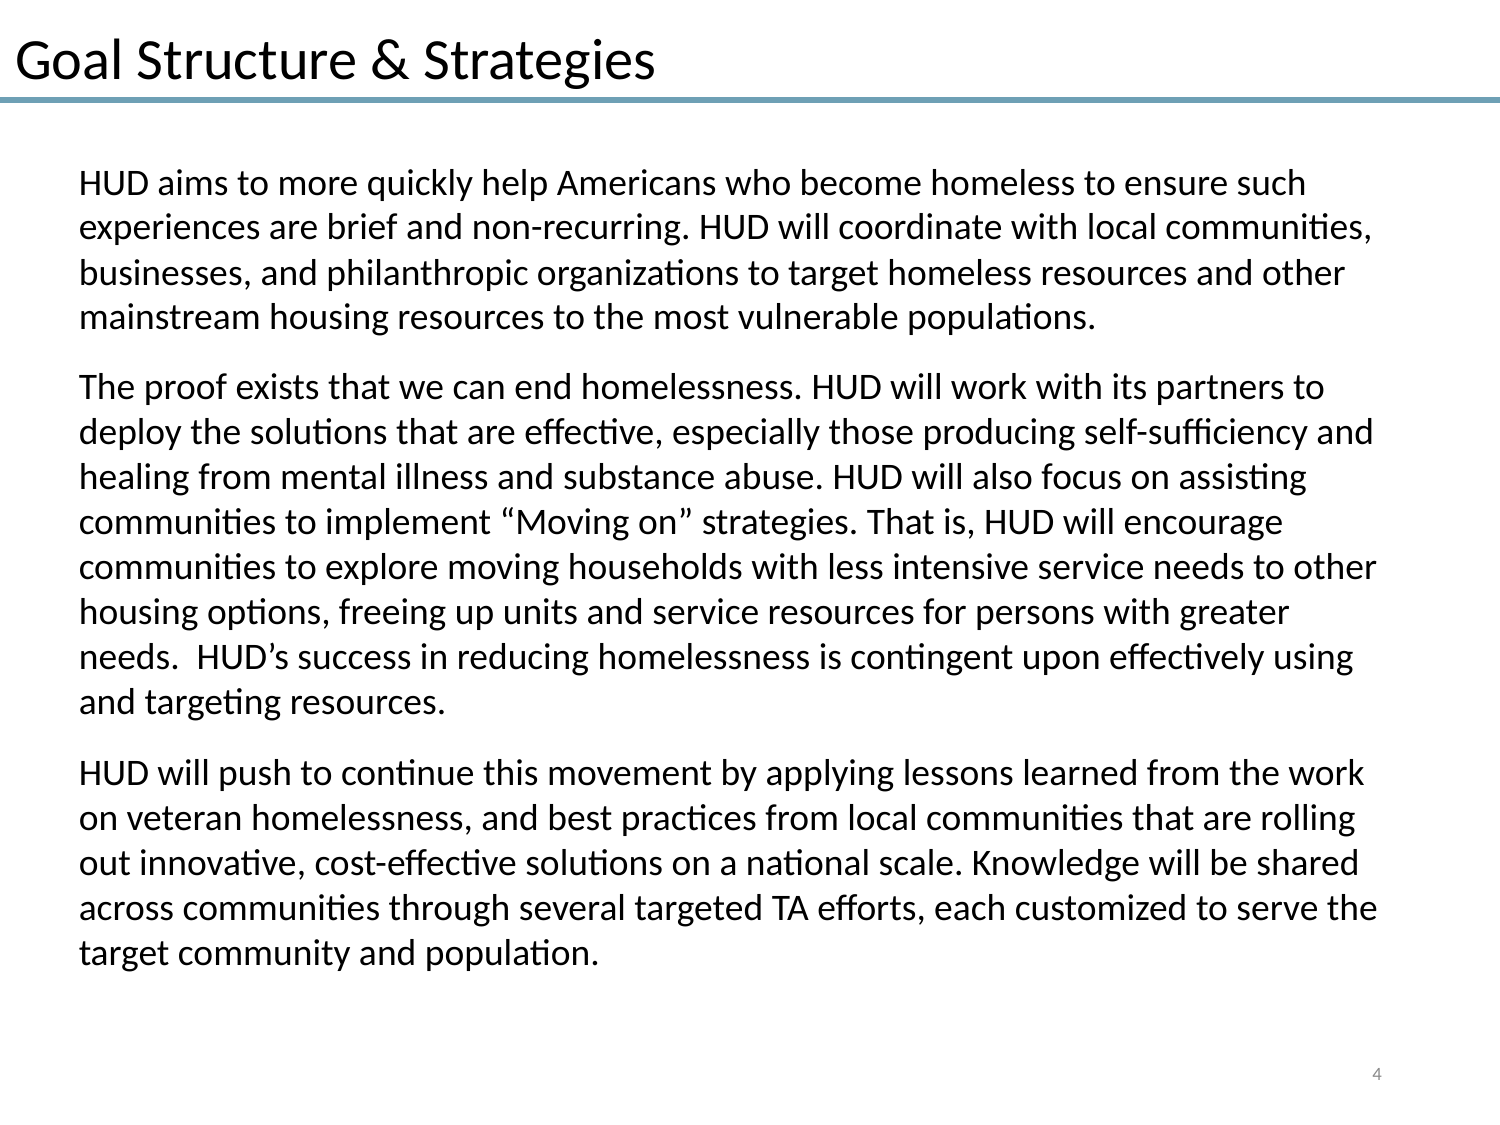

Goal Structure & Strategies
HUD aims to more quickly help Americans who become homeless to ensure such experiences are brief and non-recurring. HUD will coordinate with local communities, businesses, and philanthropic organizations to target homeless resources and other mainstream housing resources to the most vulnerable populations.
The proof exists that we can end homelessness. HUD will work with its partners to deploy the solutions that are effective, especially those producing self-sufficiency and healing from mental illness and substance abuse. HUD will also focus on assisting communities to implement “Moving on” strategies. That is, HUD will encourage communities to explore moving households with less intensive service needs to other housing options, freeing up units and service resources for persons with greater needs.  HUD’s success in reducing homelessness is contingent upon effectively using and targeting resources.
HUD will push to continue this movement by applying lessons learned from the work on veteran homelessness, and best practices from local communities that are rolling out innovative, cost-effective solutions on a national scale. Knowledge will be shared across communities through several targeted TA efforts, each customized to serve the target community and population.

4